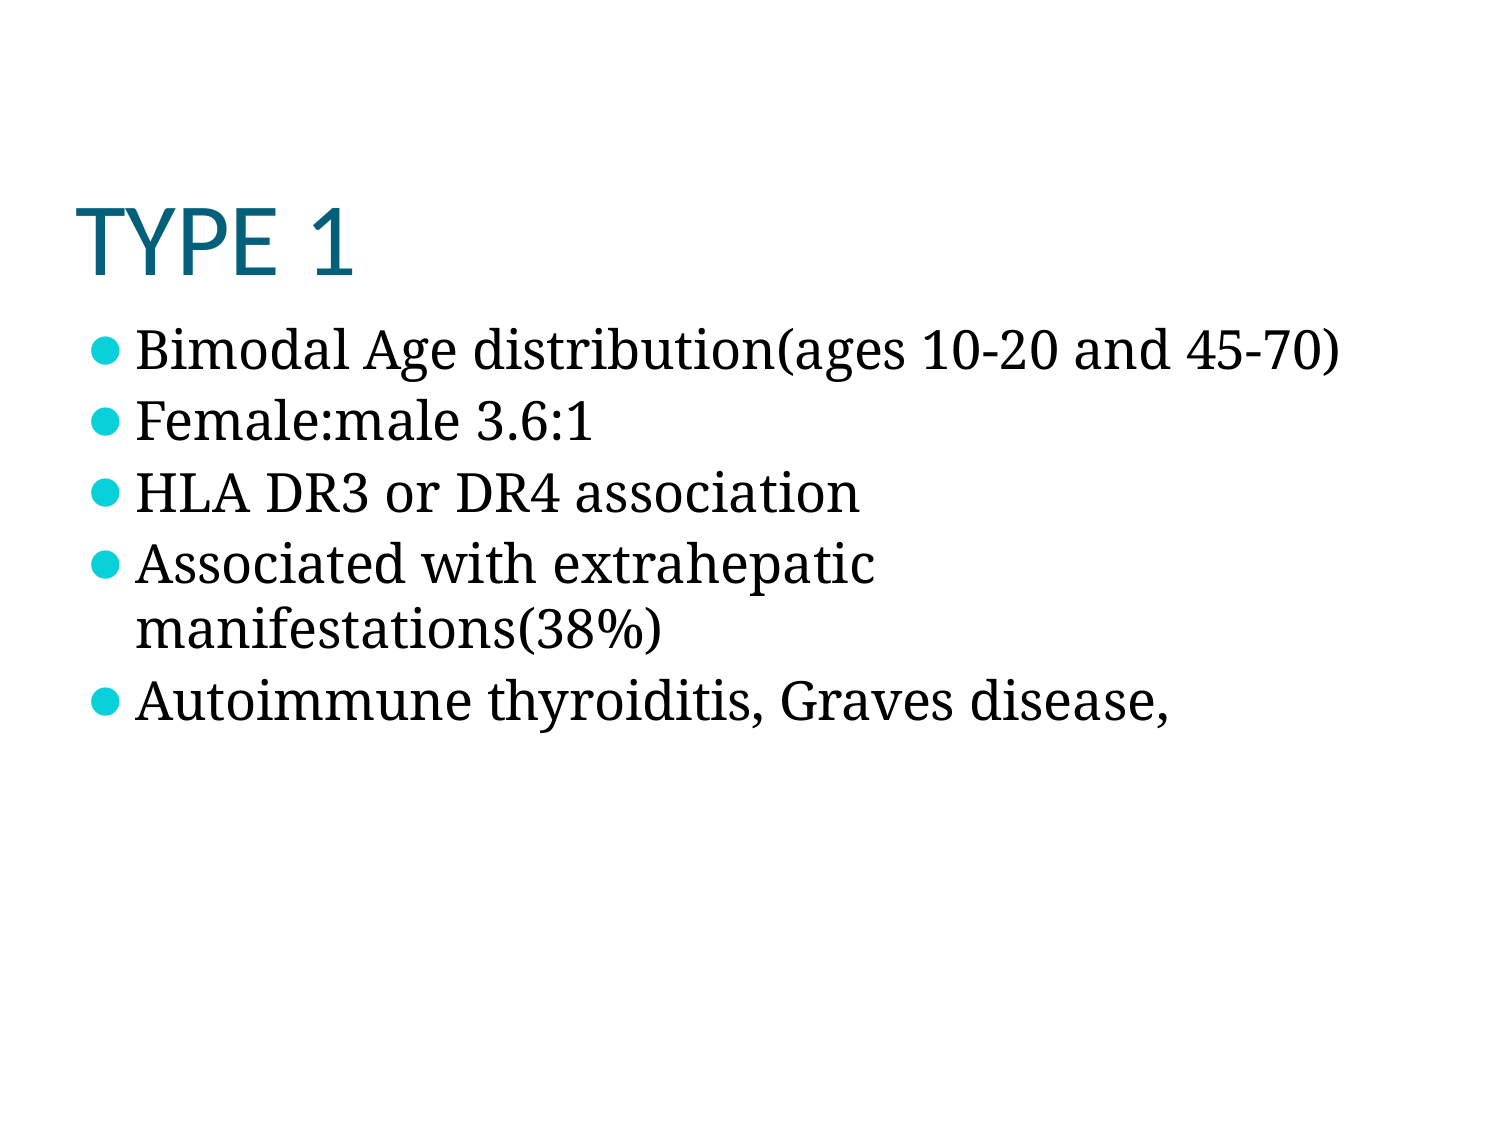

# TYPE 1
Bimodal Age distribution(ages 10-20 and 45-70)
Female:male 3.6:1
HLA DR3 or DR4 association
Associated with extrahepatic manifestations(38%)
Autoimmune thyroiditis, Graves disease,